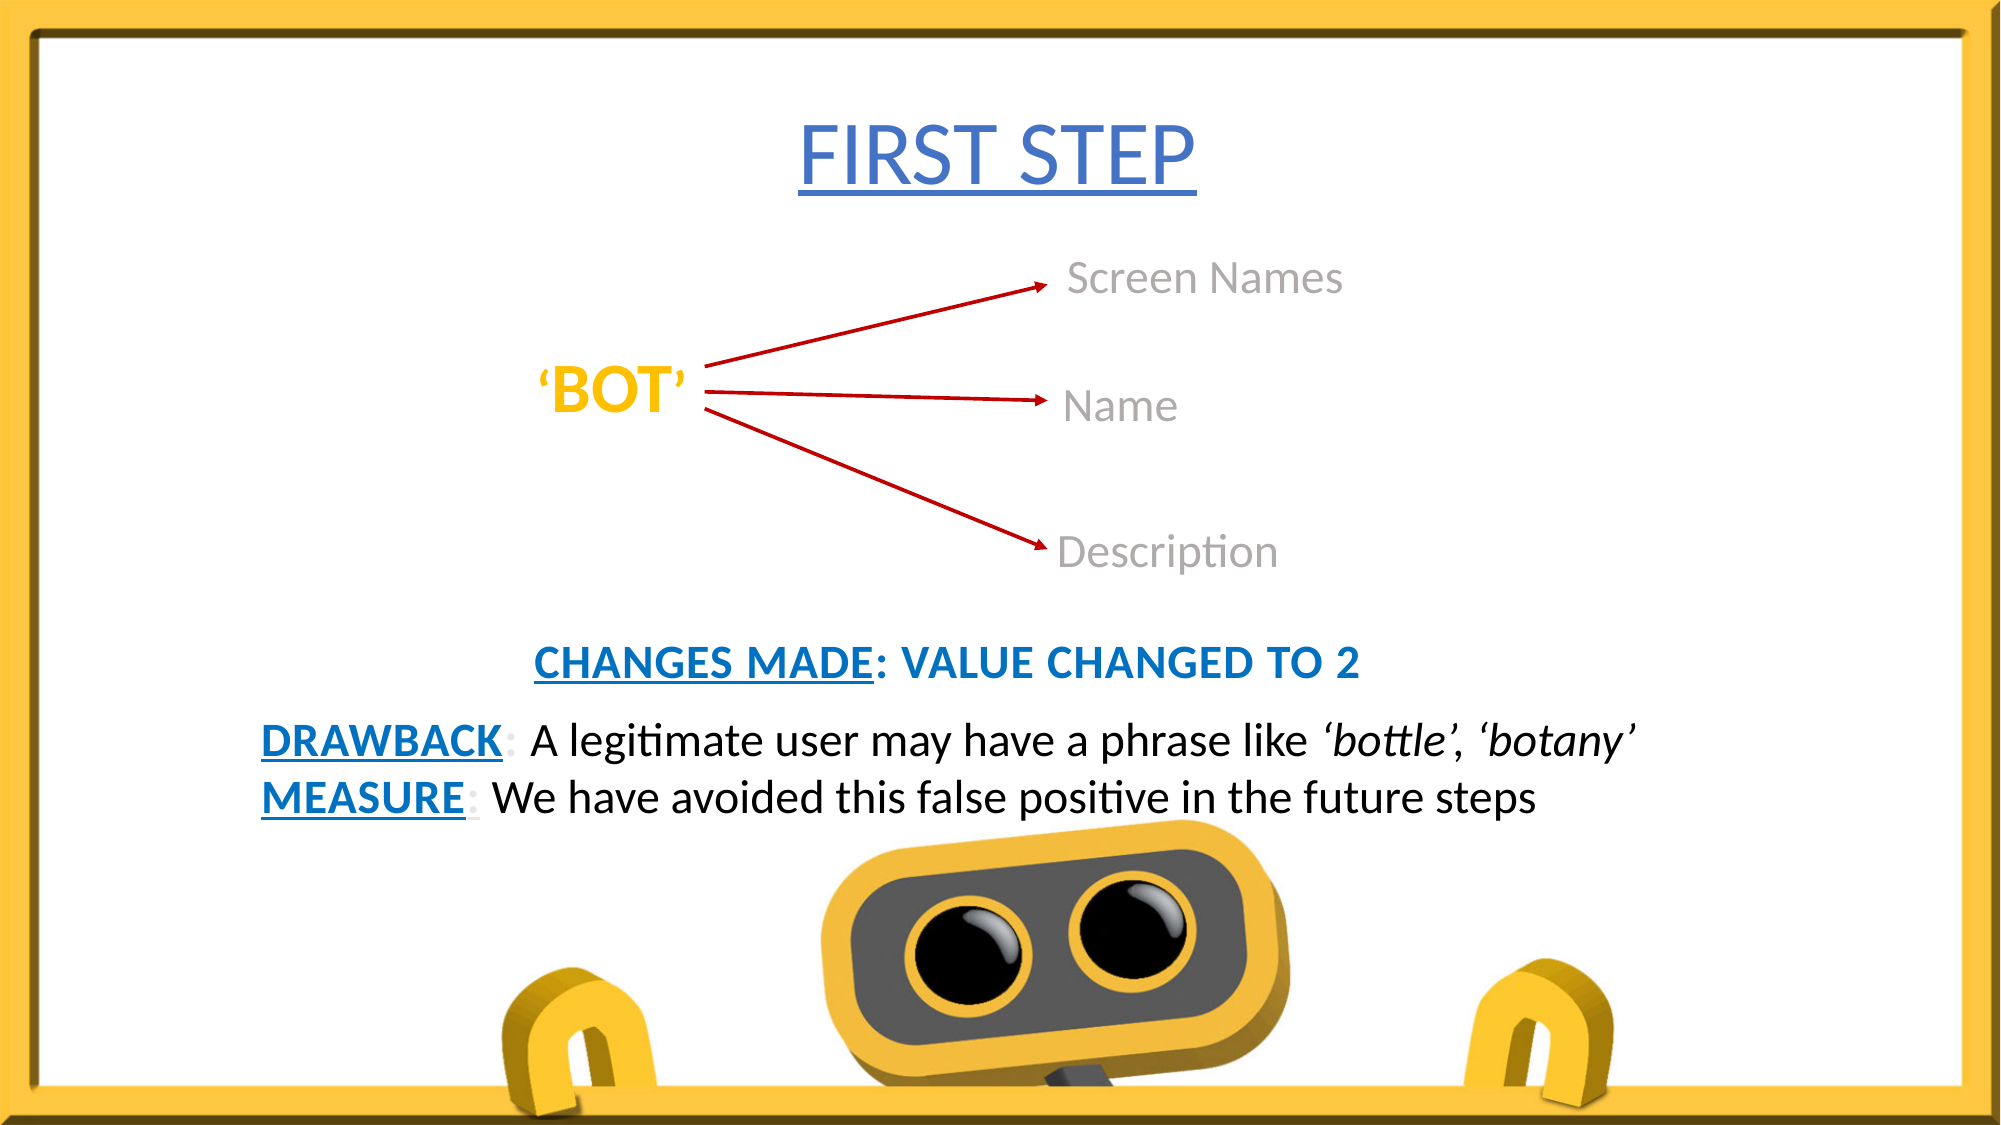

# FIRST STEP
Screen Names
‘BOT’
Name
Description
CHANGES MADE: VALUE CHANGED TO 2
DRAWBACK: A legitimate user may have a phrase like ‘bottle’, ‘botany’
MEASURE: We have avoided this false positive in the future steps